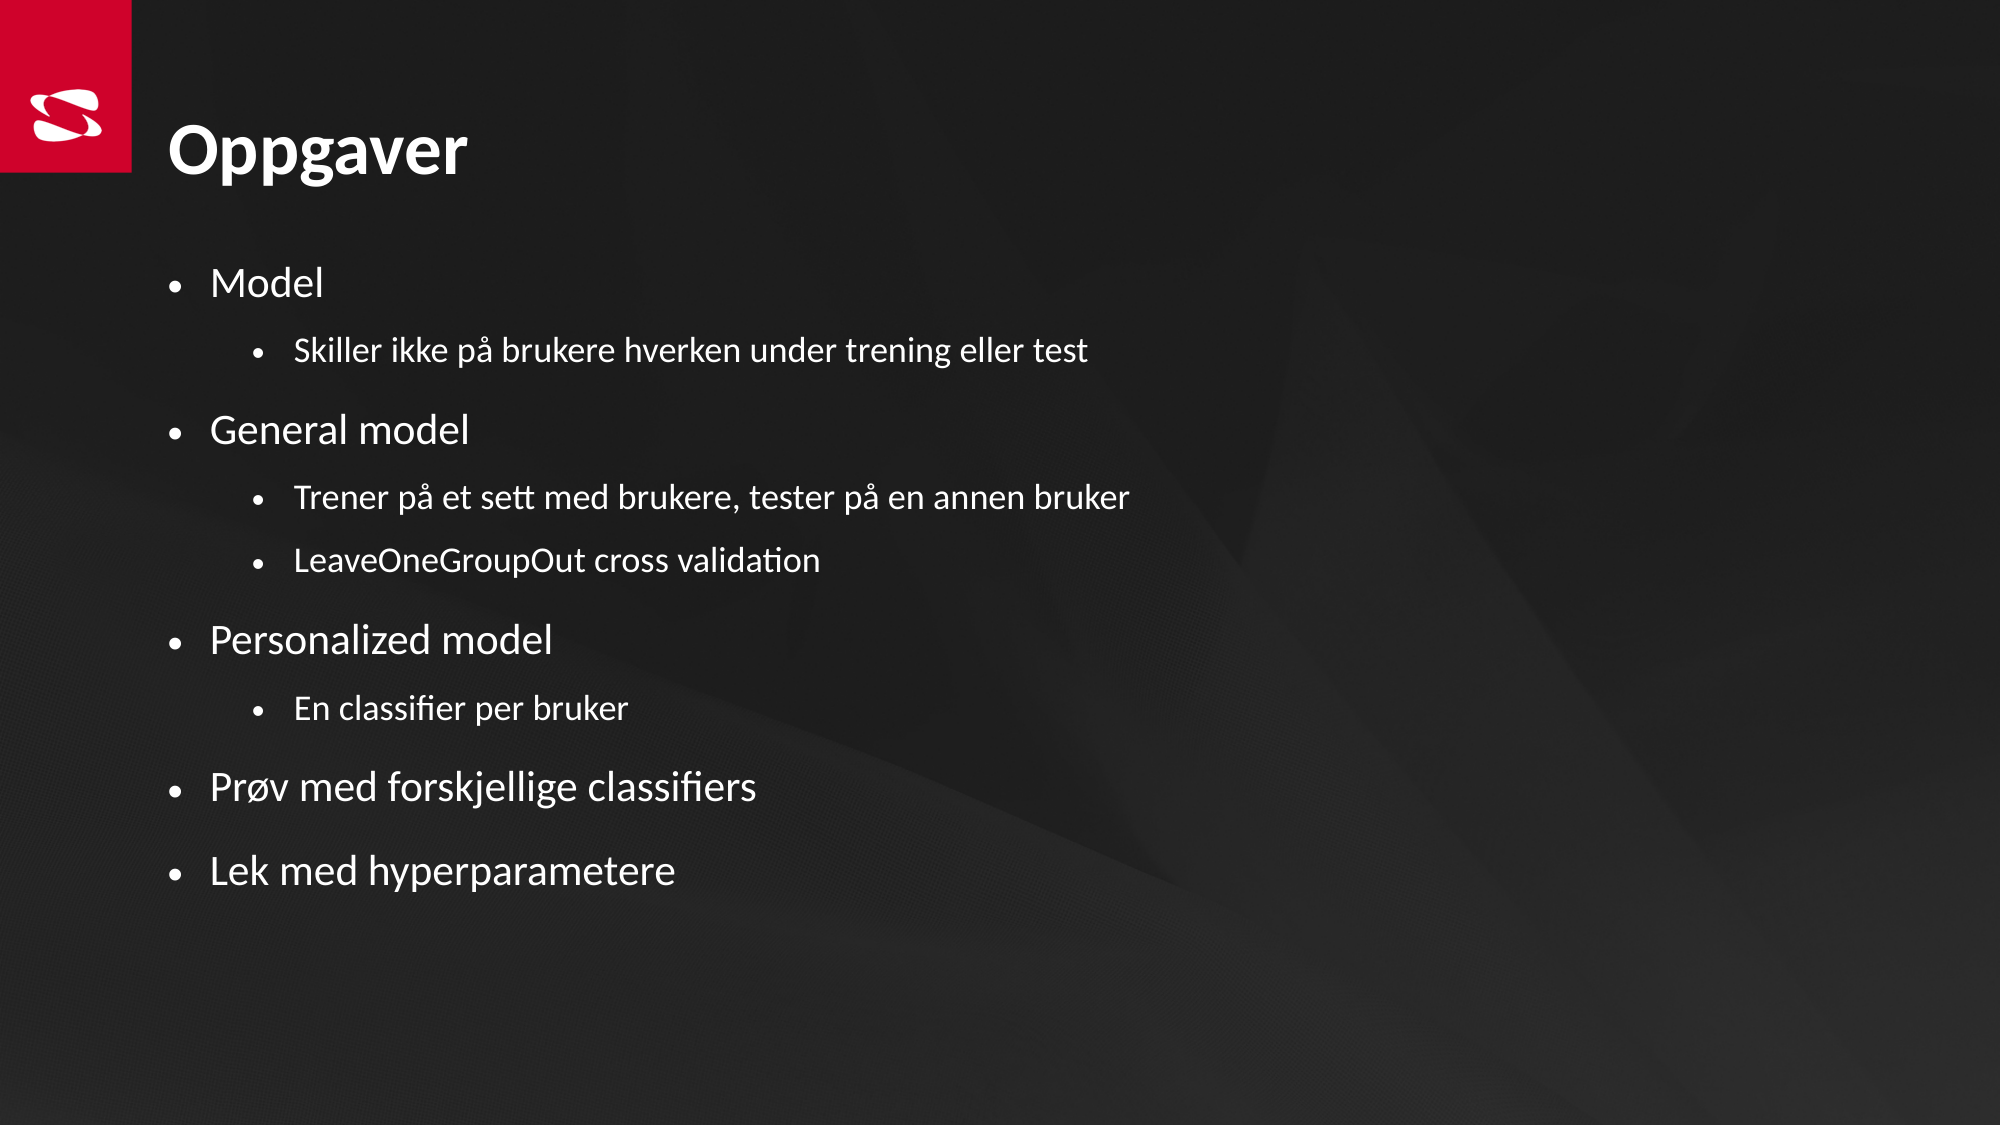

# Oppgaver
Model
Skiller ikke på brukere hverken under trening eller test
General model
Trener på et sett med brukere, tester på en annen bruker
LeaveOneGroupOut cross validation
Personalized model
En classifier per bruker
Prøv med forskjellige classifiers
Lek med hyperparametere